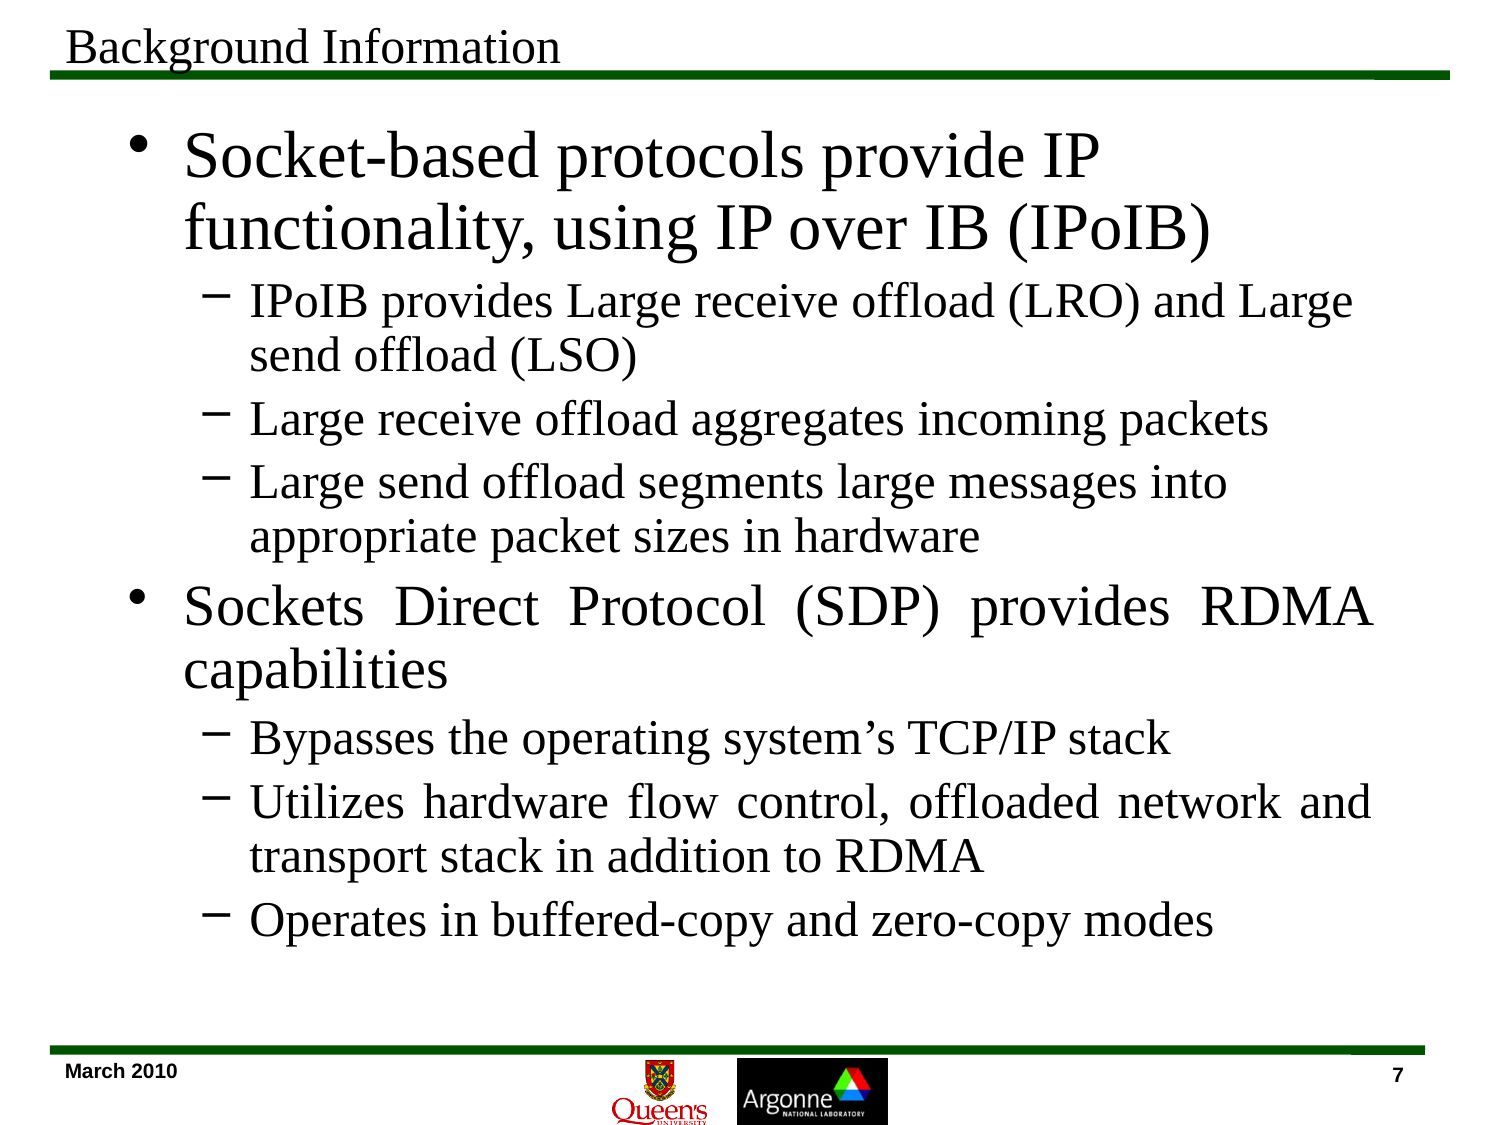

# Background Information
Socket-based protocols provide IP functionality, using IP over IB (IPoIB)
IPoIB provides Large receive offload (LRO) and Large send offload (LSO)
Large receive offload aggregates incoming packets
Large send offload segments large messages into appropriate packet sizes in hardware
Sockets Direct Protocol (SDP) provides RDMA capabilities
Bypasses the operating system’s TCP/IP stack
Utilizes hardware flow control, offloaded network and transport stack in addition to RDMA
Operates in buffered-copy and zero-copy modes